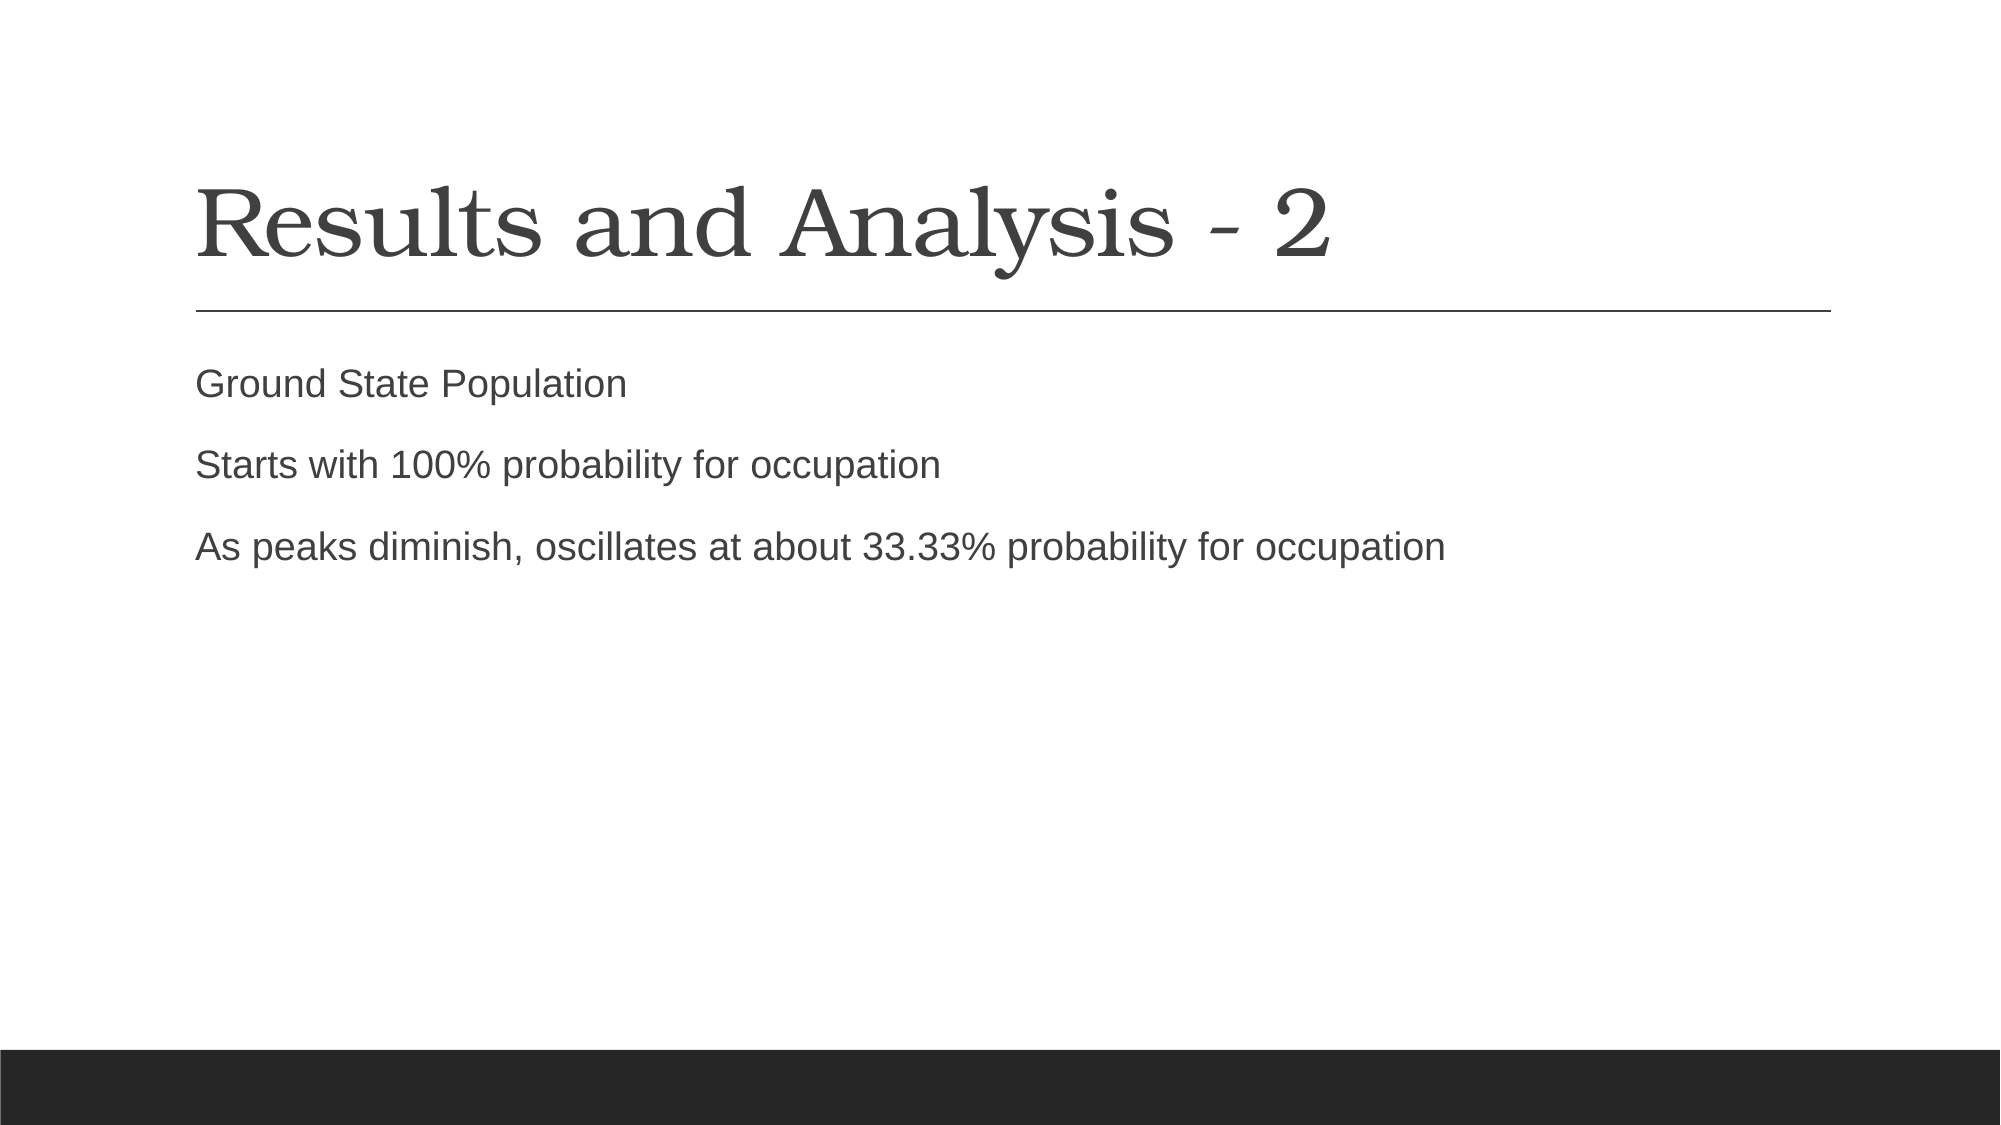

# Results and Analysis - 2
Ground State Population
Starts with 100% probability for occupation
As peaks diminish, oscillates at about 33.33% probability for occupation